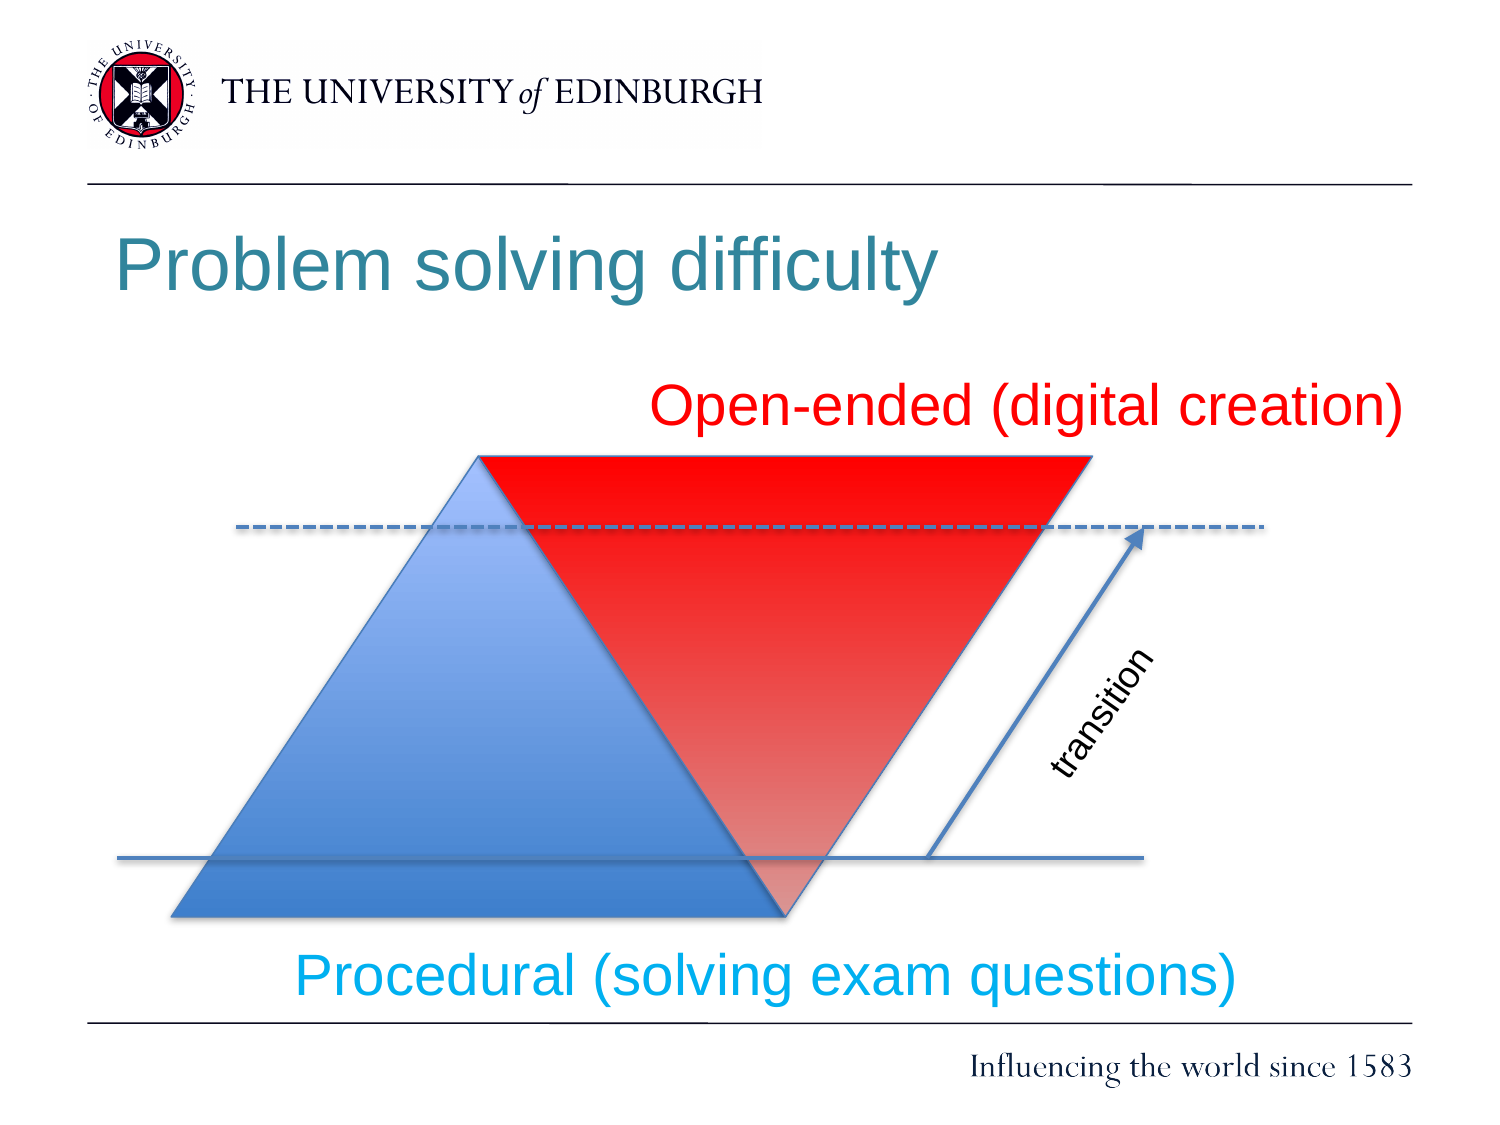

Problem solving difficulty

Open-ended (digital creation)

transition
Procedural (solving exam questions)